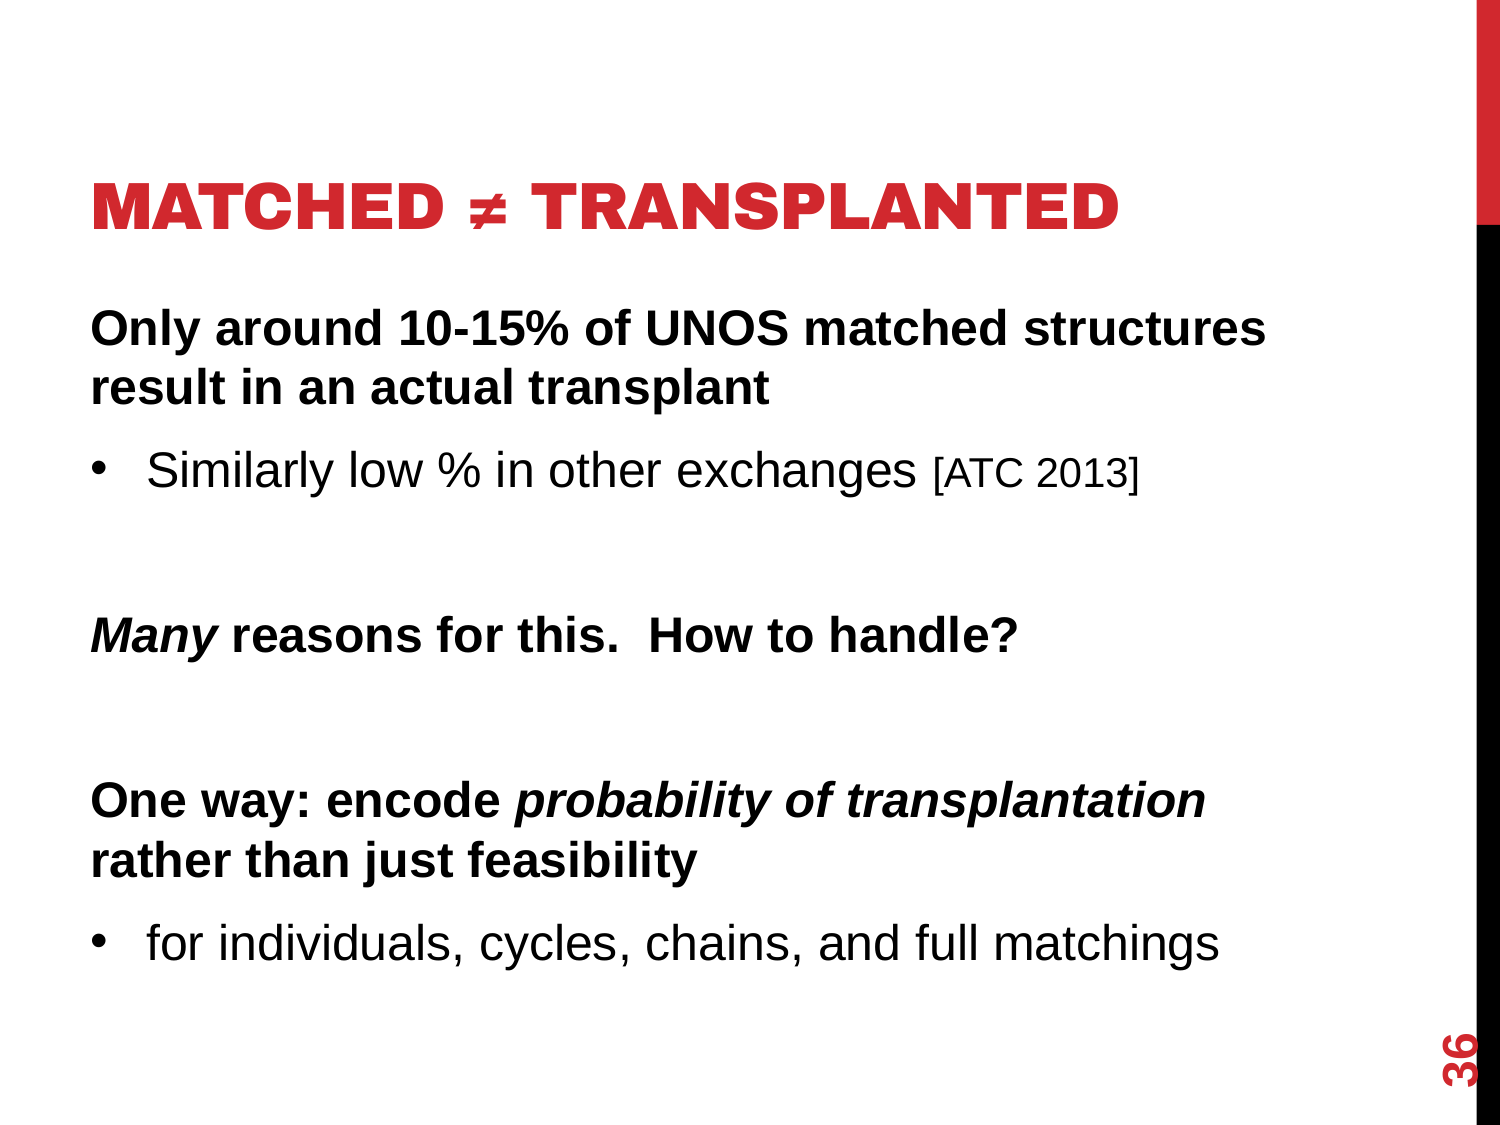

# Matched ≠ Transplanted
Only around 10-15% of UNOS matched structures result in an actual transplant
Similarly low % in other exchanges [ATC 2013]

Many reasons for this.  How to handle?

One way: encode probability of transplantation rather than just feasibility
for individuals, cycles, chains, and full matchings
36